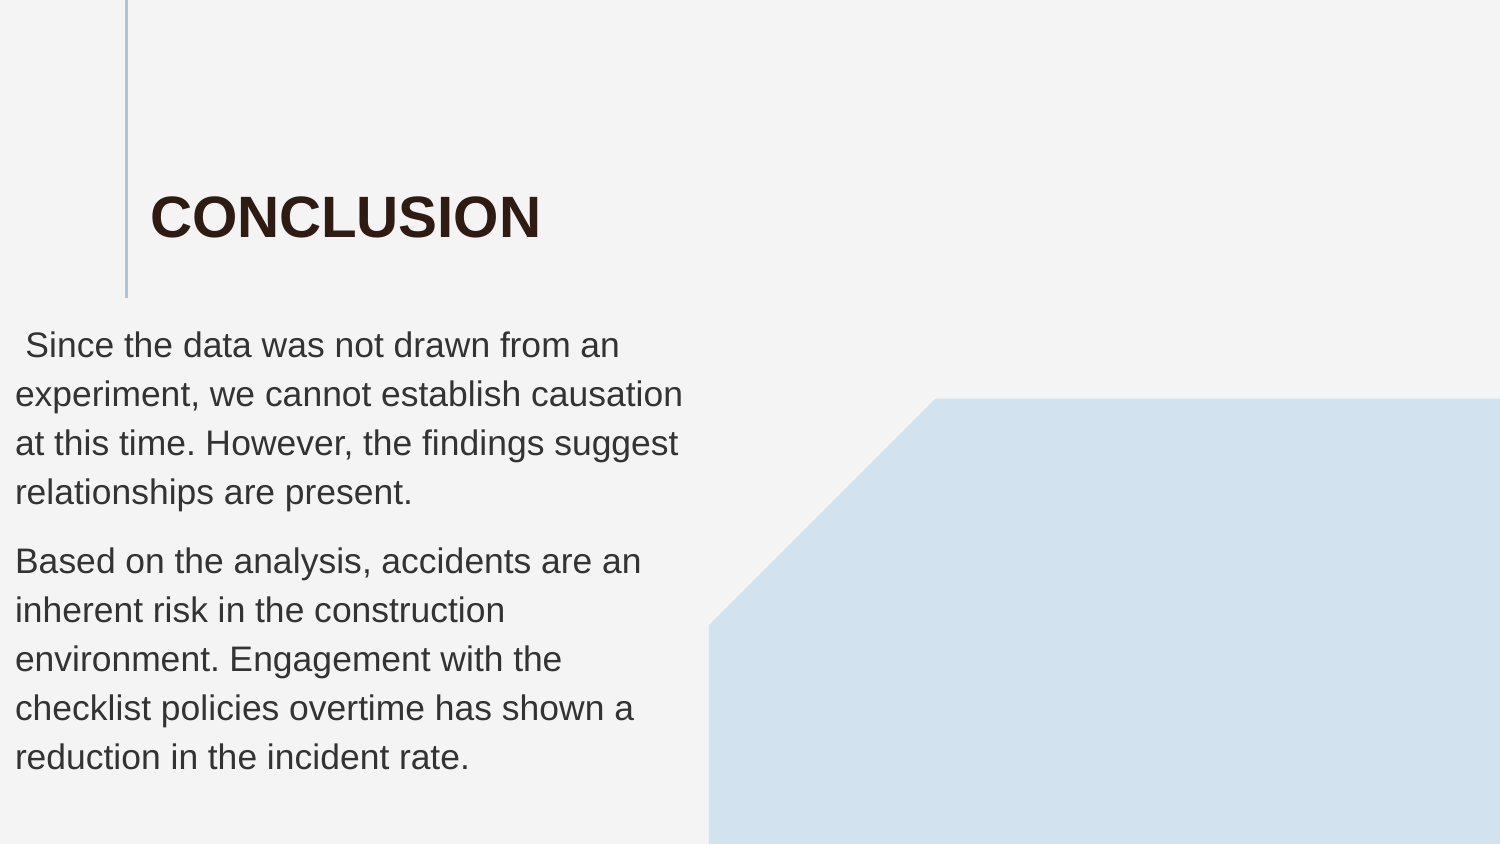

# CONCLUSION
 Since the data was not drawn from an experiment, we cannot establish causation at this time. However, the findings suggest relationships are present.
Based on the analysis, accidents are an inherent risk in the construction environment. Engagement with the checklist policies overtime has shown a reduction in the incident rate.